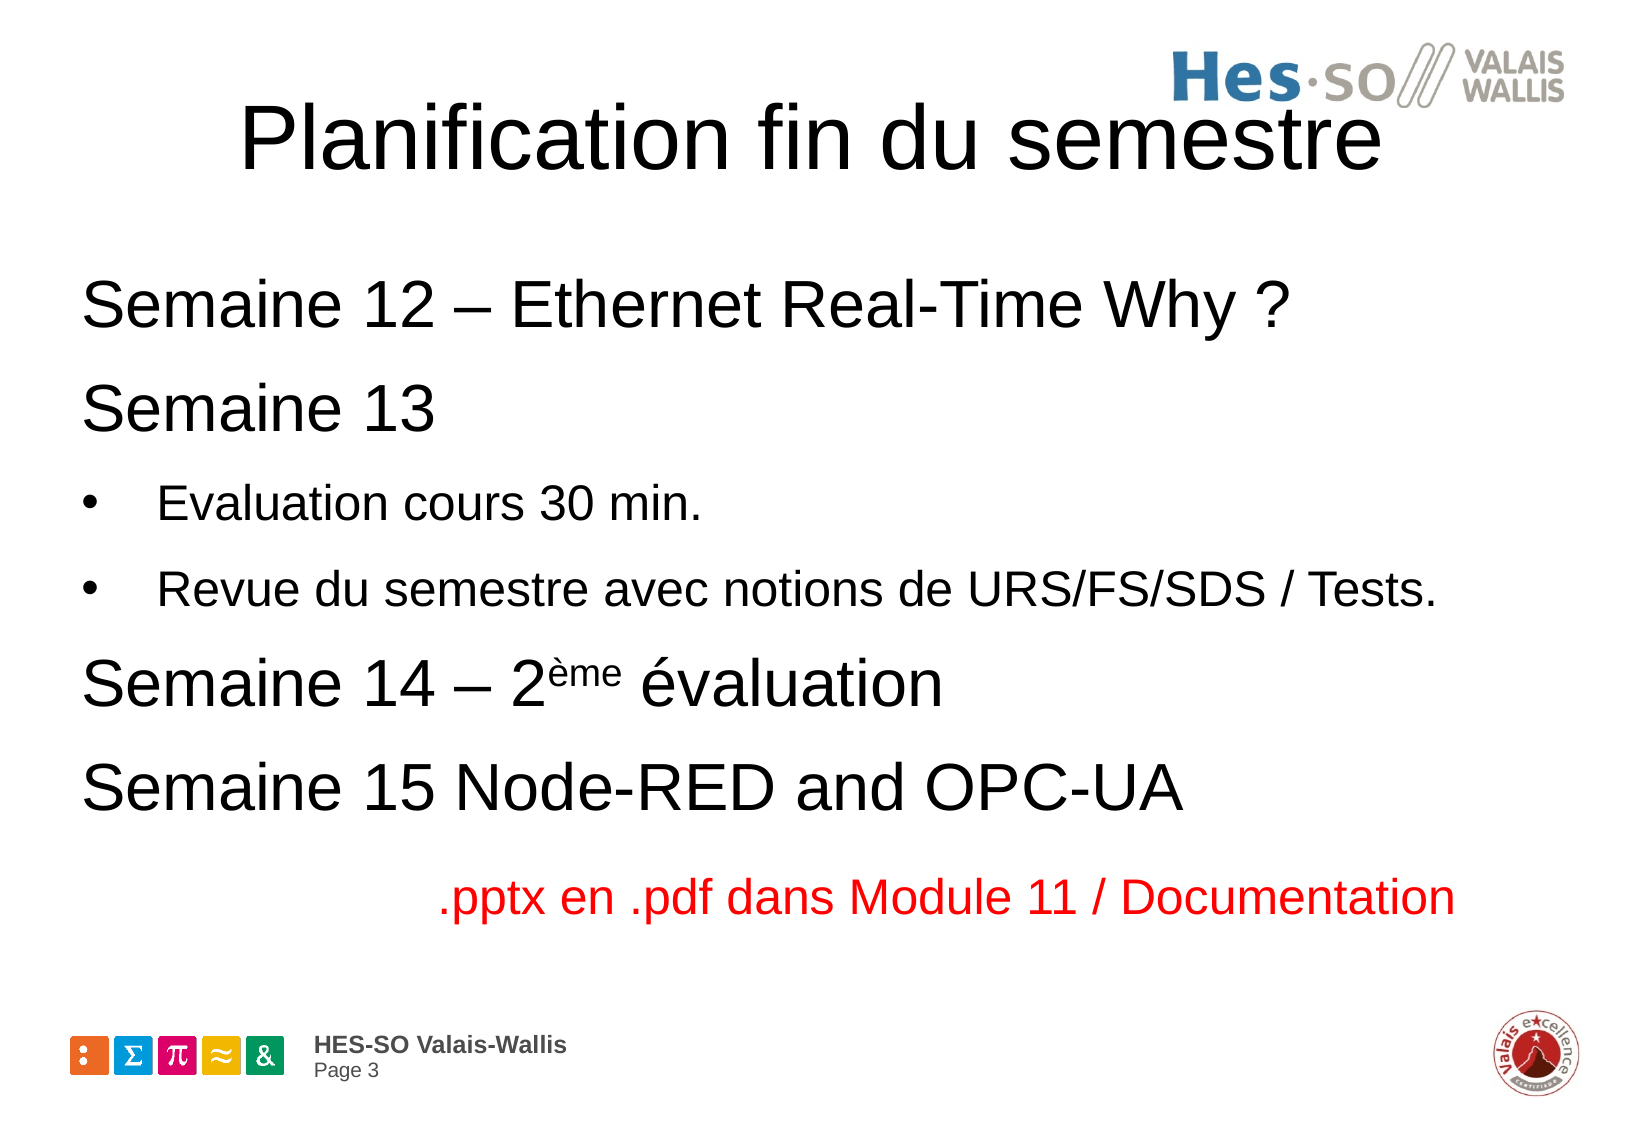

# Planification fin du semestre
Semaine 12 – Ethernet Real-Time Why ?
Semaine 13
Evaluation cours 30 min.
Revue du semestre avec notions de URS/FS/SDS / Tests.
Semaine 14 – 2ème évaluation
Semaine 15 Node-RED and OPC-UA
			.pptx en .pdf dans Module 11 / Documentation